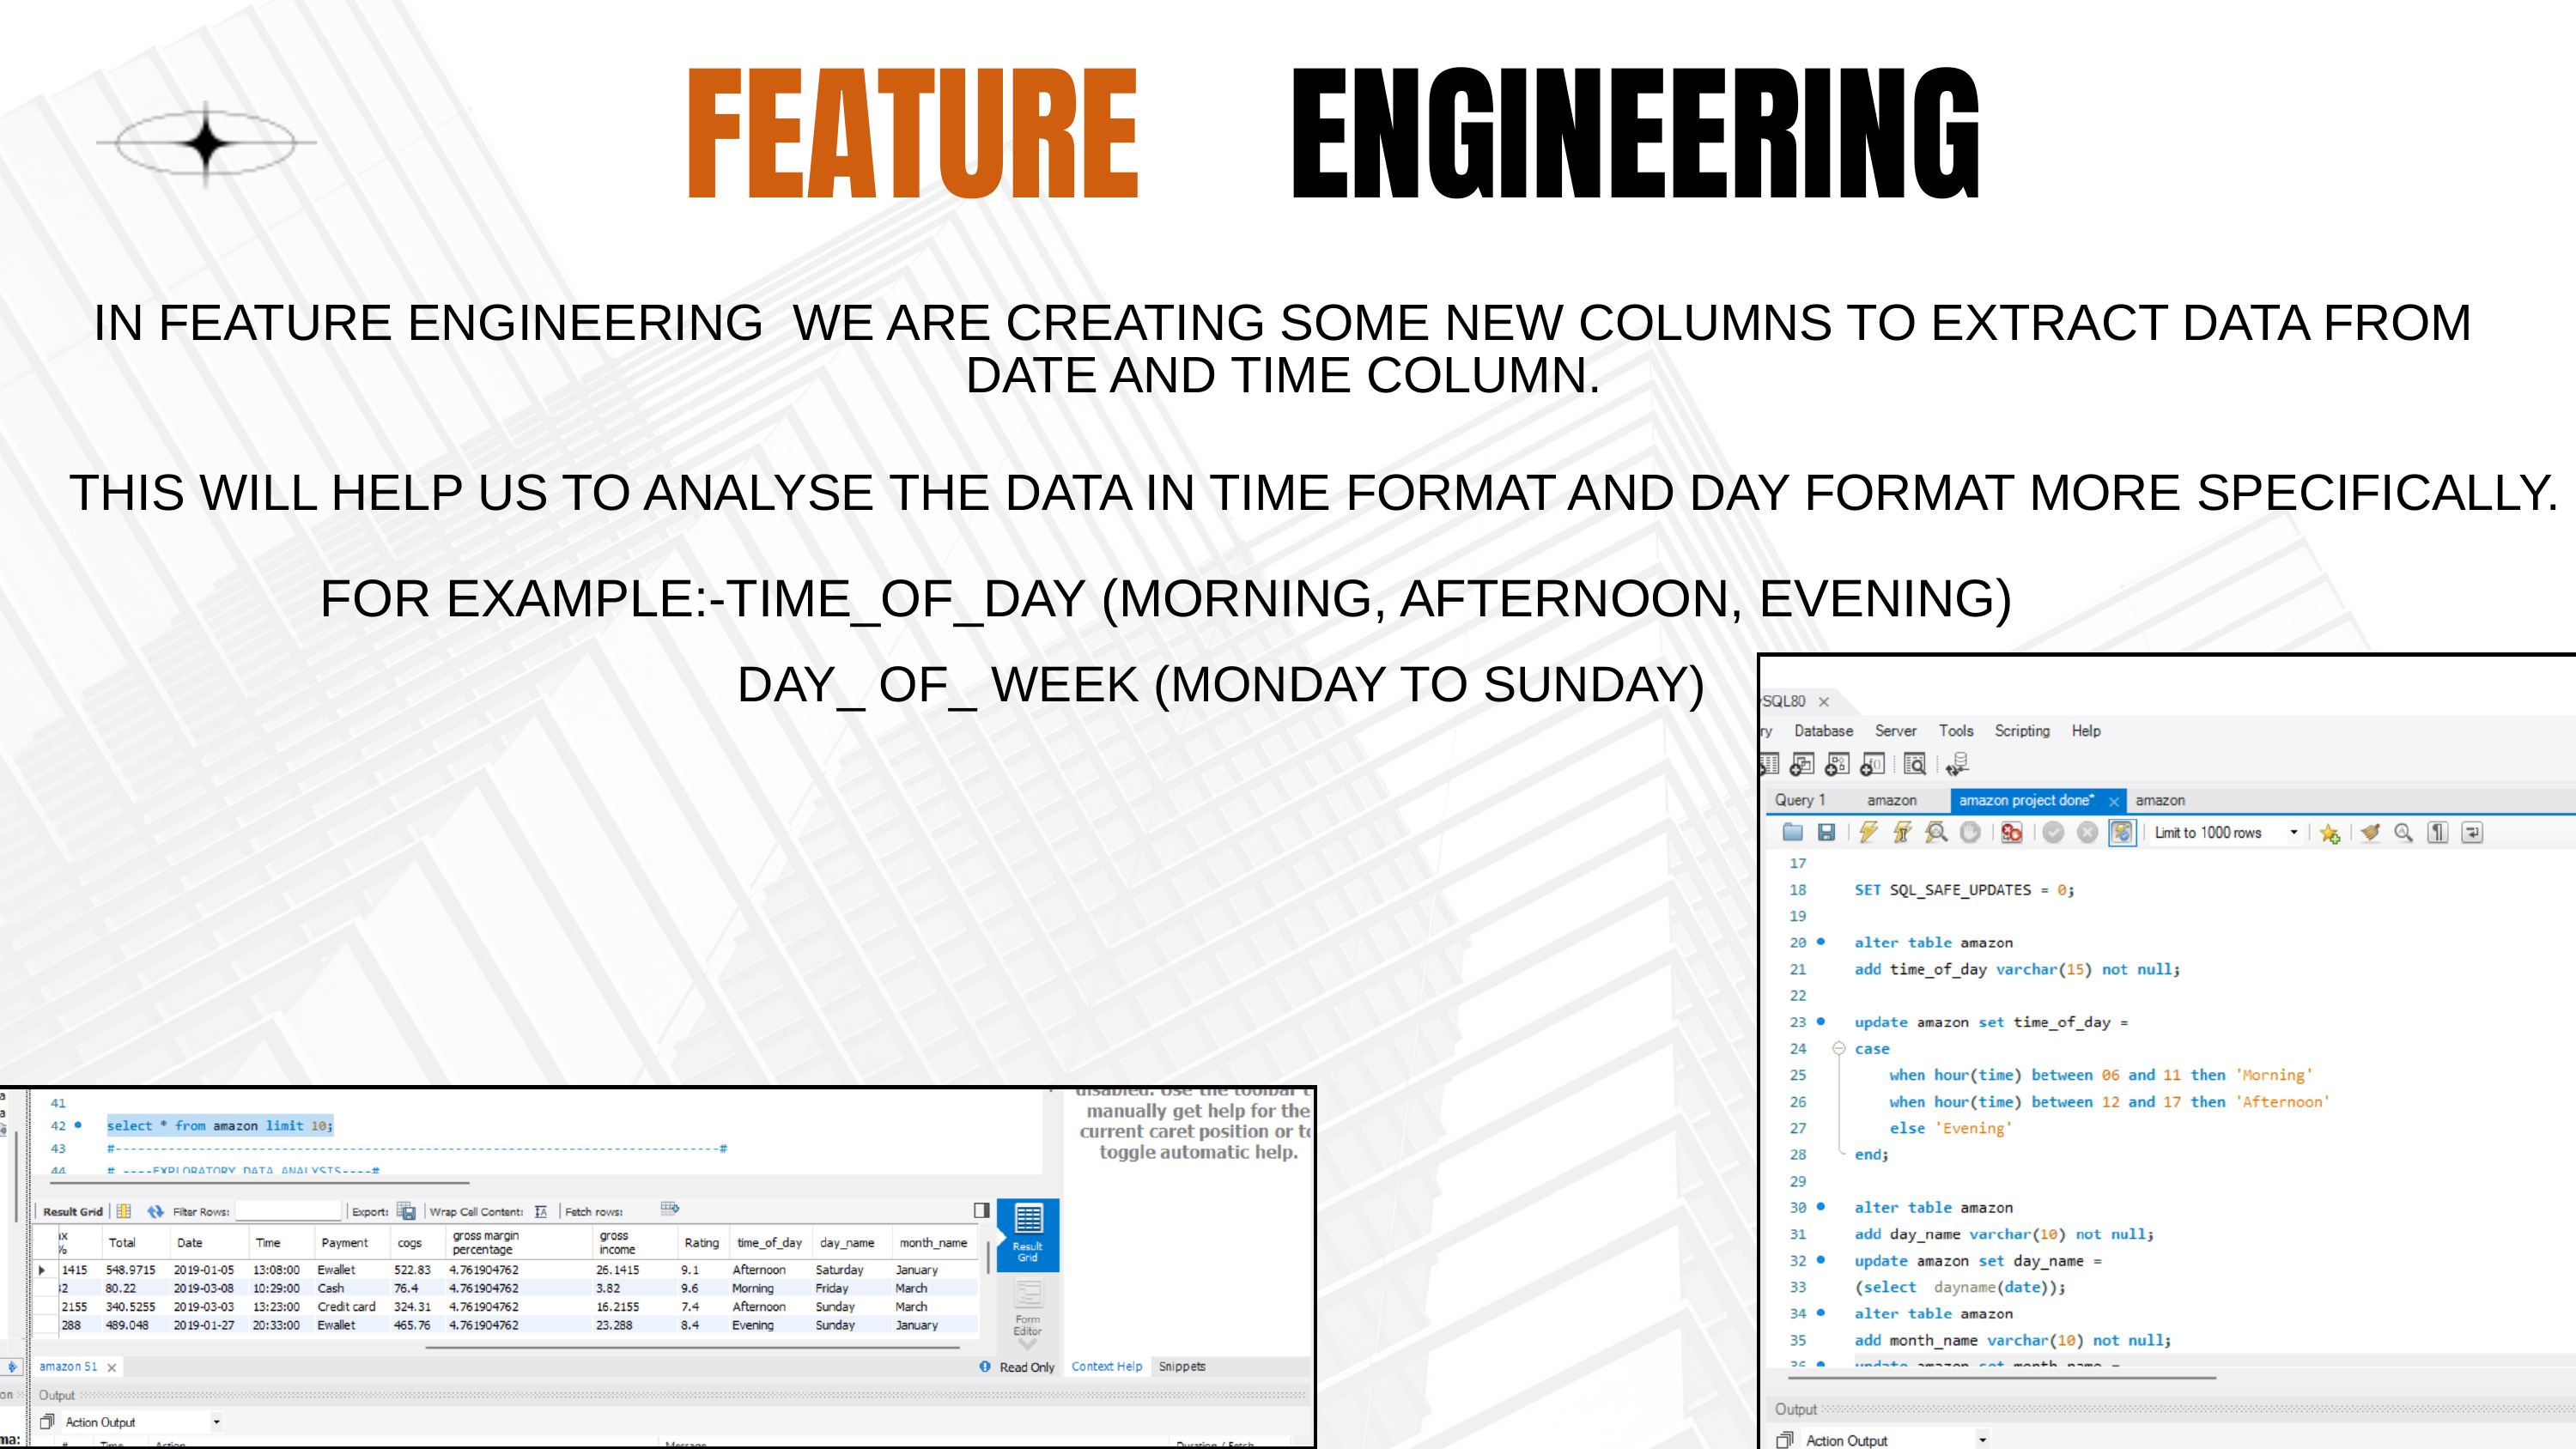

FEATURE
ENGINEERING

IN FEATURE ENGINEERING  WE ARE CREATING SOME NEW COLUMNS TO EXTRACT DATA FROM DATE AND TIME COLUMN.
THIS WILL HELP US TO ANALYSE THE DATA IN TIME FORMAT AND DAY FORMAT MORE SPECIFICALLY.

FOR EXAMPLE:-TIME_OF_DAY (MORNING, AFTERNOON, EVENING)

DAY_ OF_ WEEK (MONDAY TO SUNDAY)